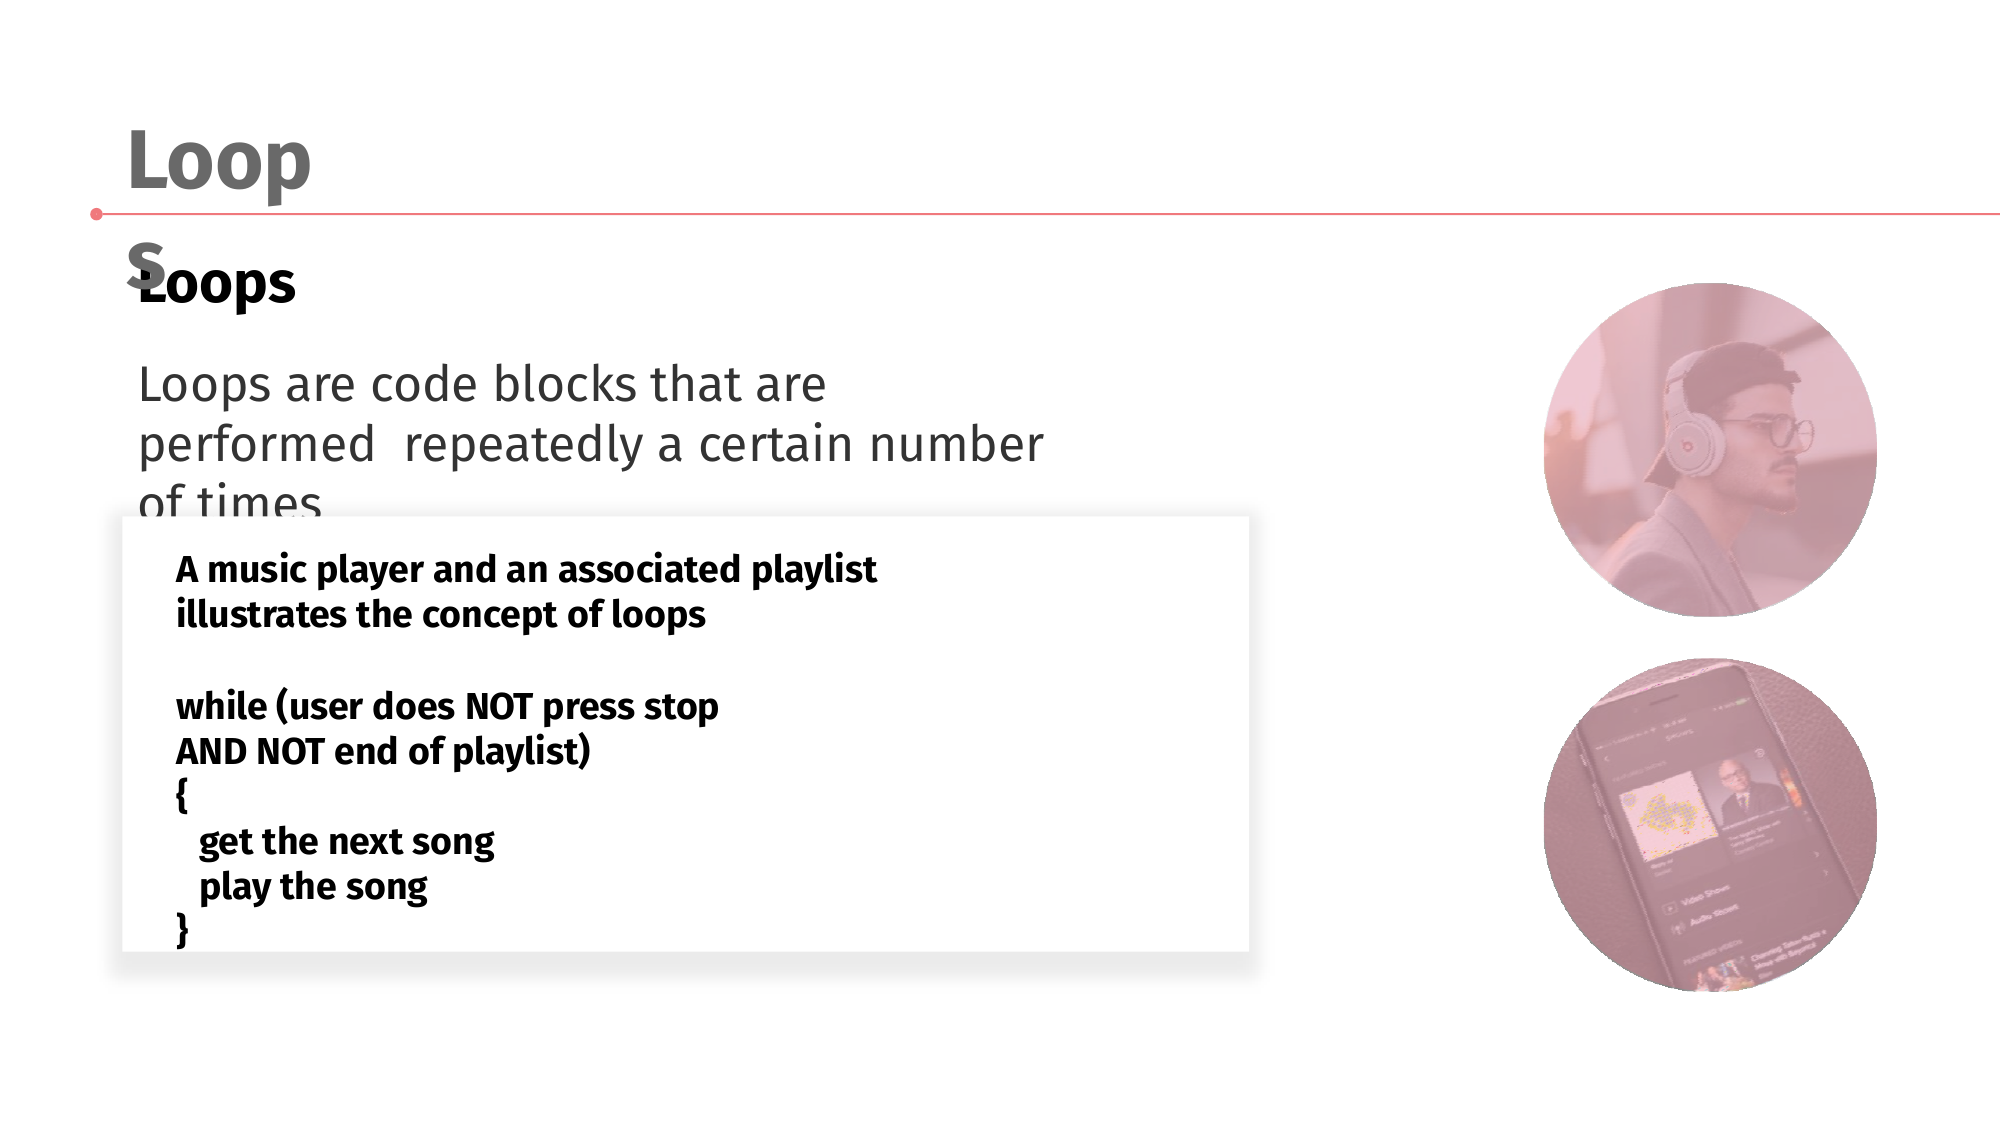

# Loops

Loops
Loops are code blocks that are performed  repeatedly a certain number of times

A music player and an associated playlist  illustrates the concept of loops

while (user does NOT press stop
AND NOT end of playlist)
{
get the next song  play the song
}